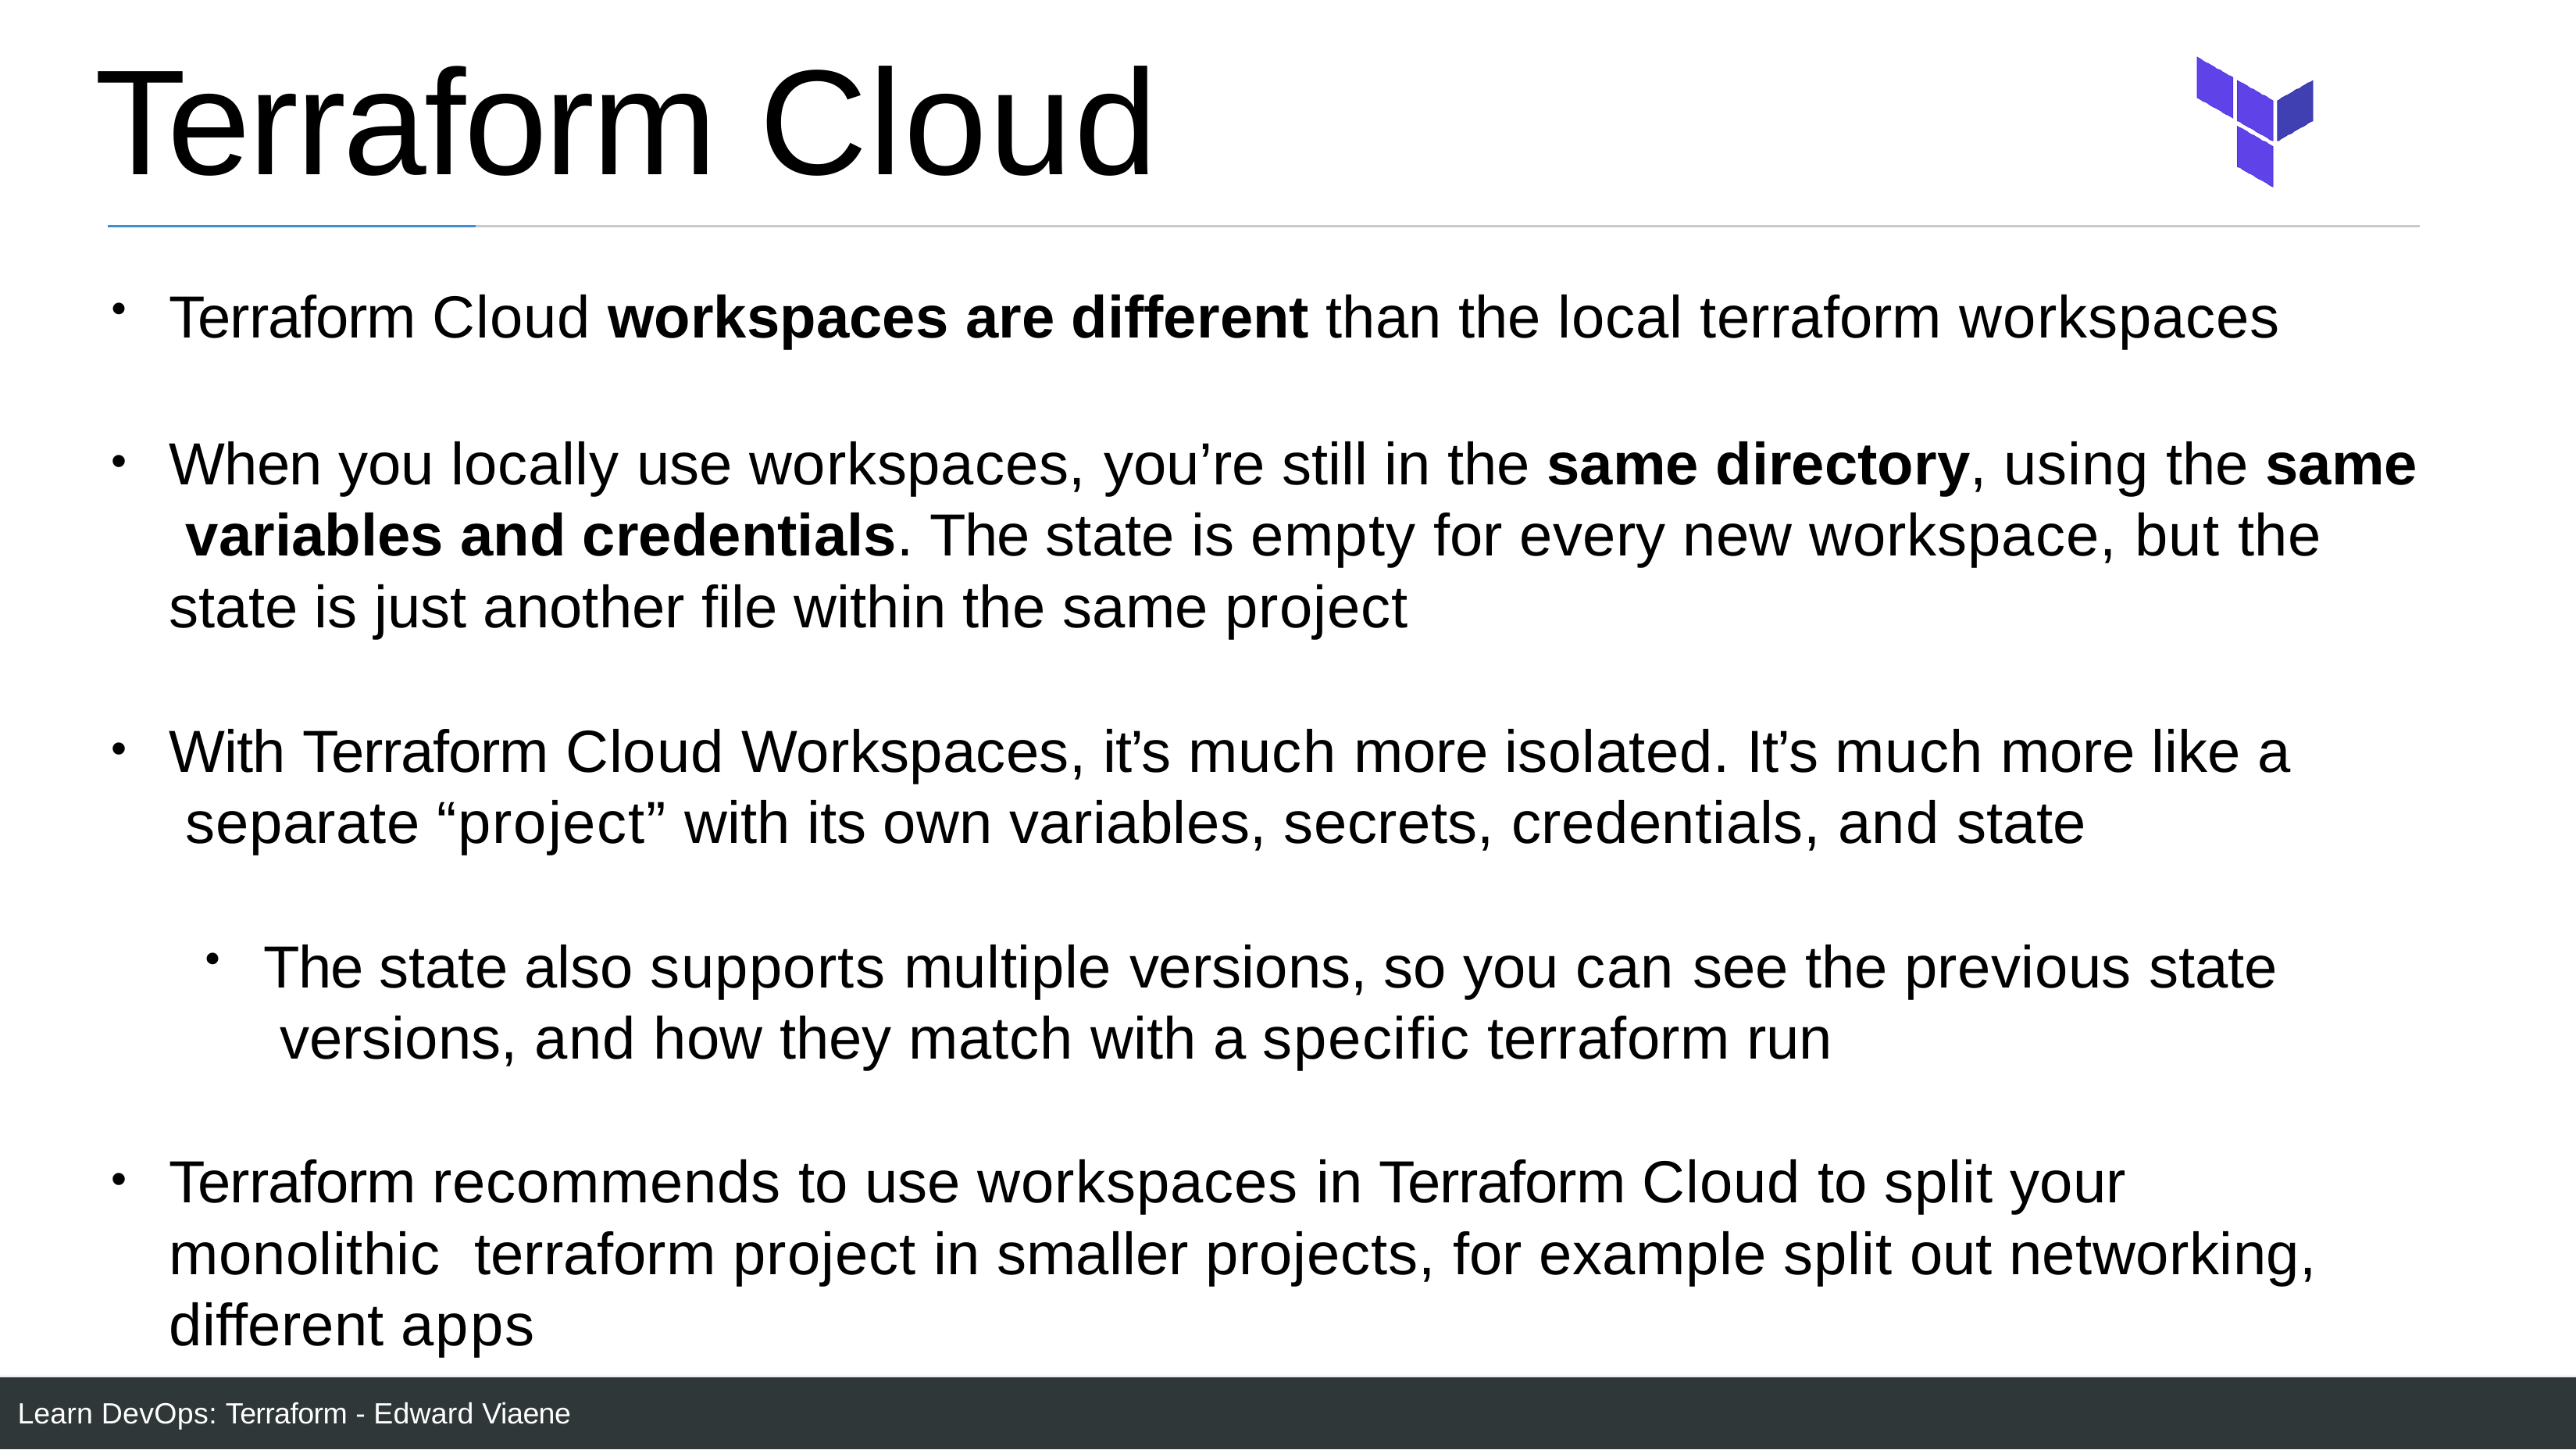

# Terraform Cloud
Terraform Cloud workspaces are different than the local terraform workspaces

When you locally use workspaces, you’re still in the same directory, using the same  variables and credentials. The state is empty for every new workspace, but the  state is just another file within the same project

With Terraform Cloud Workspaces, it’s much more isolated. It’s much more like a  separate “project” with its own variables, secrets, credentials, and state

The state also supports multiple versions, so you can see the previous state  versions, and how they match with a specific terraform run

Terraform recommends to use workspaces in Terraform Cloud to split your monolithic  terraform project in smaller projects, for example split out networking, different apps
Learn DevOps: Terraform - Edward Viaene